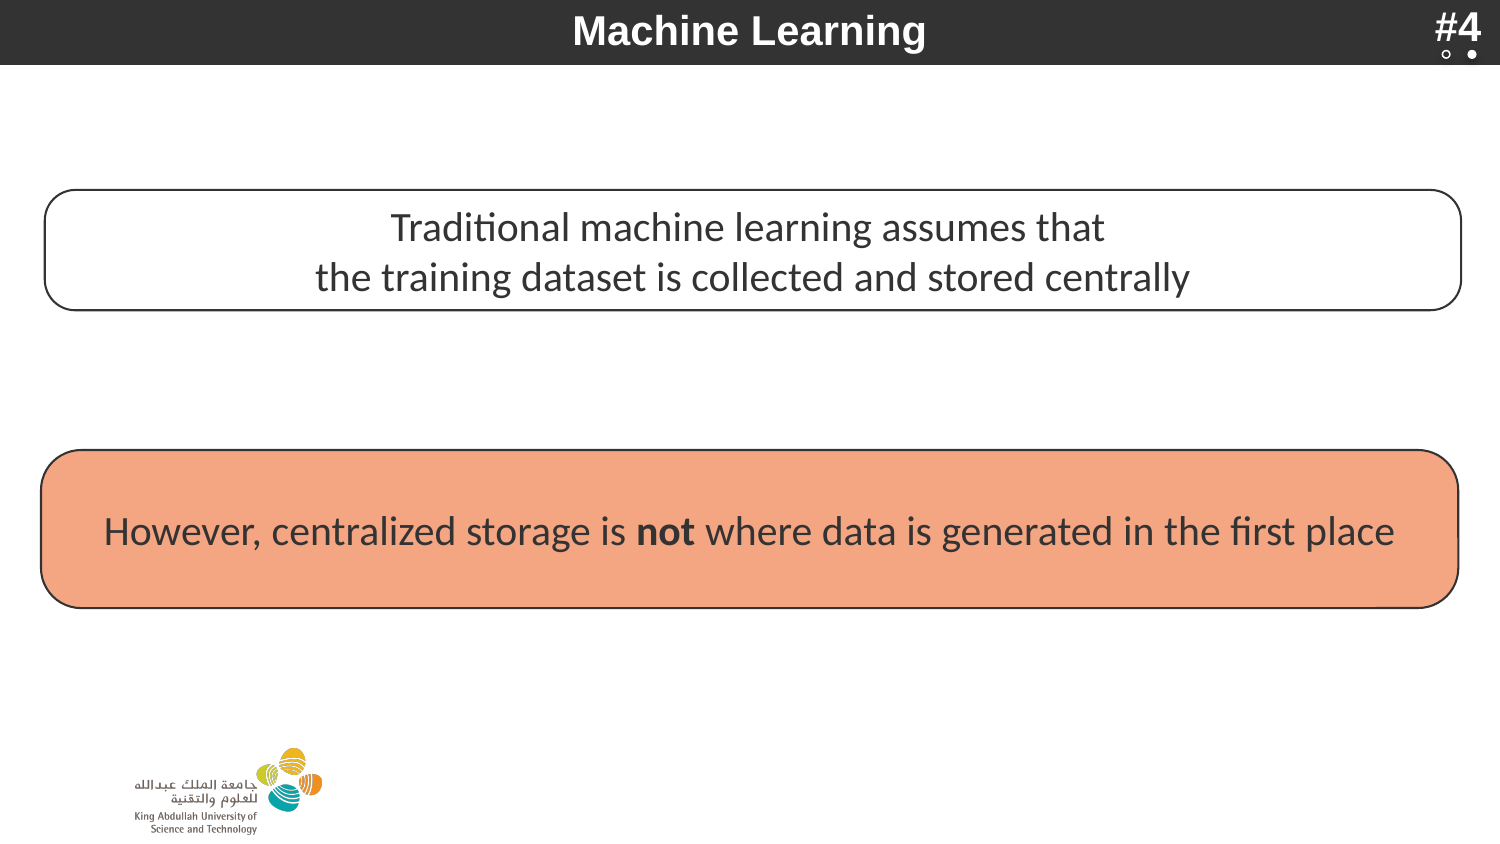

Machine Learning
#4

Traditional machine learning assumes that
the training dataset is collected and stored centrally
However, centralized storage is not where data is generated in the first place